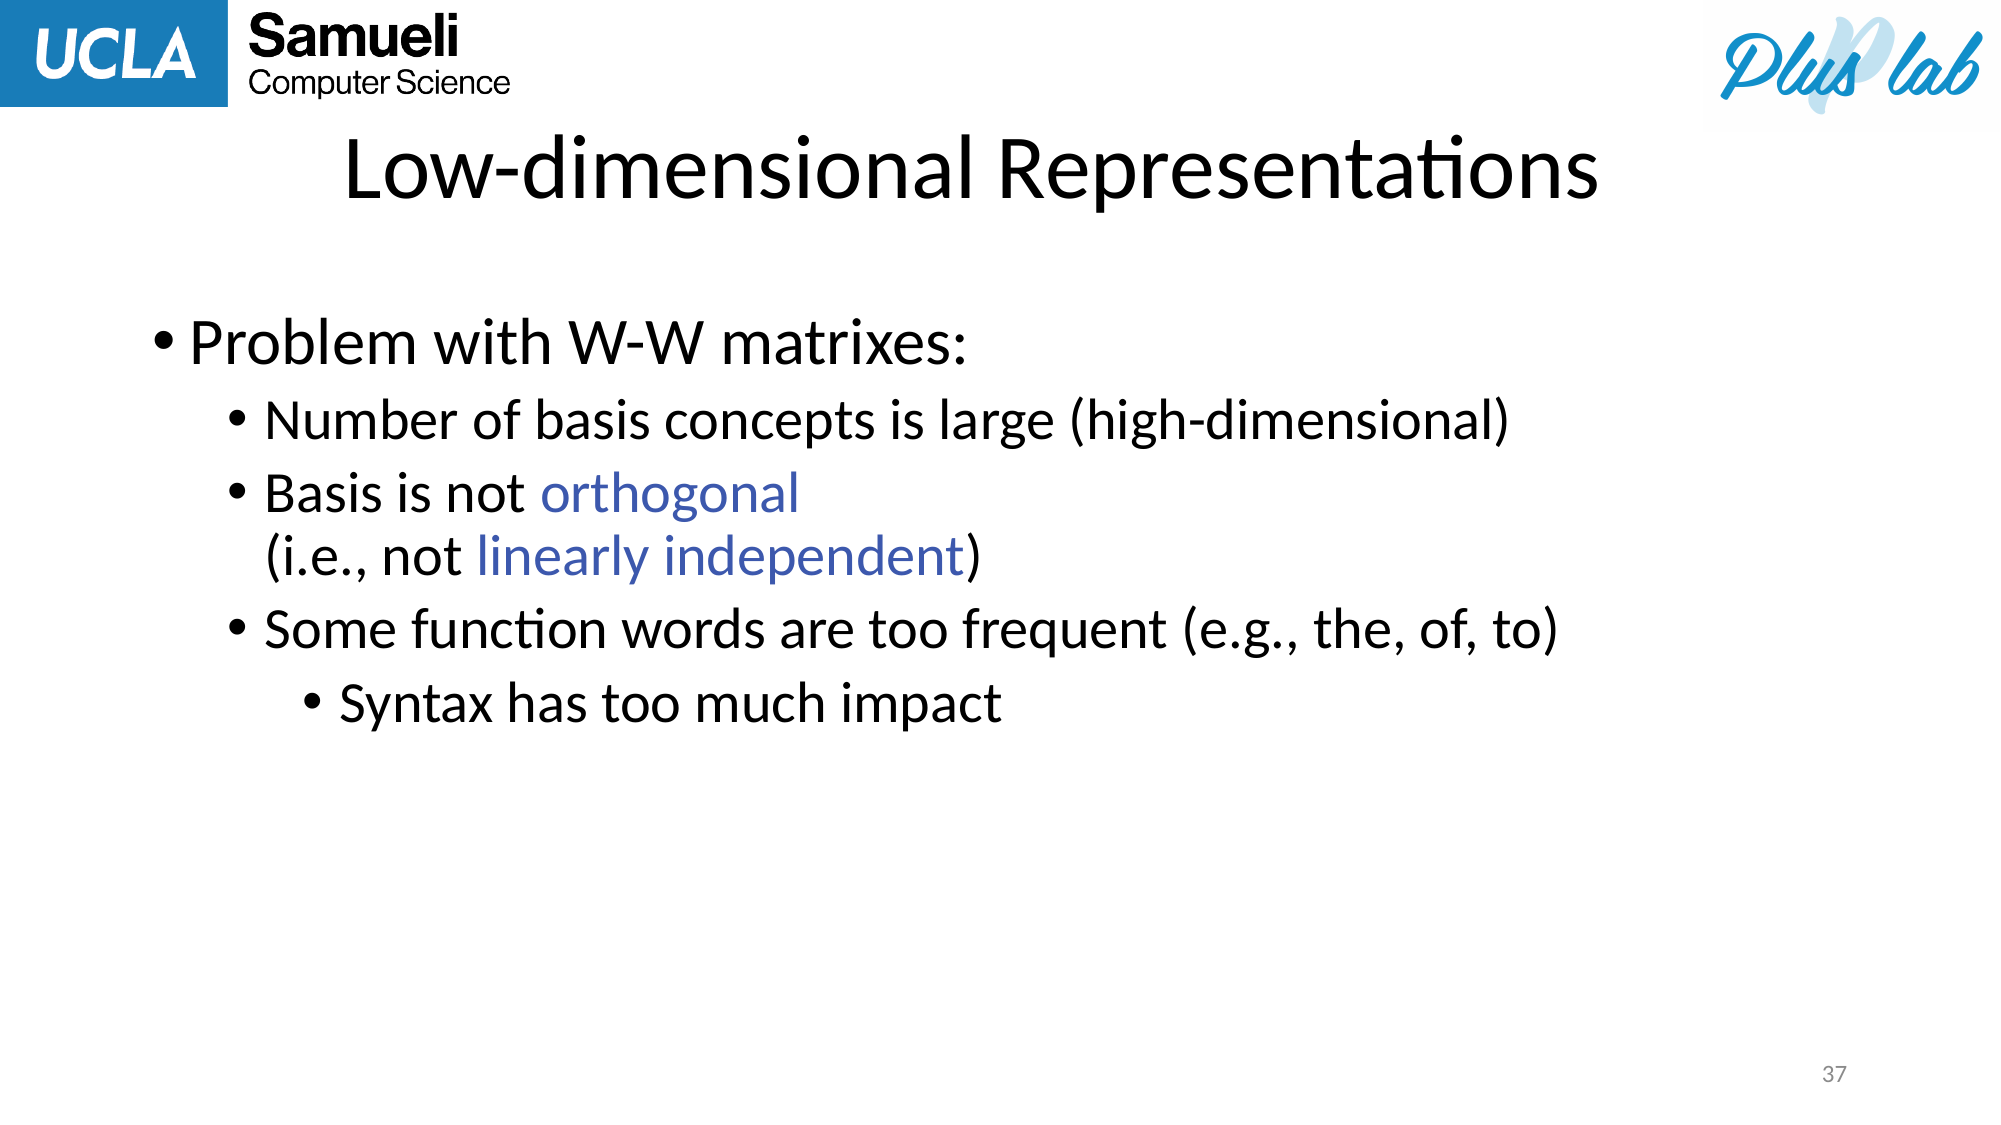

# Low-dimensional Representations
Problem with W-W matrixes:
Number of basis concepts is large (high-dimensional)
Basis is not orthogonal
(i.e., not linearly independent)
Some function words are too frequent (e.g., the, of, to)
Syntax has too much impact

37